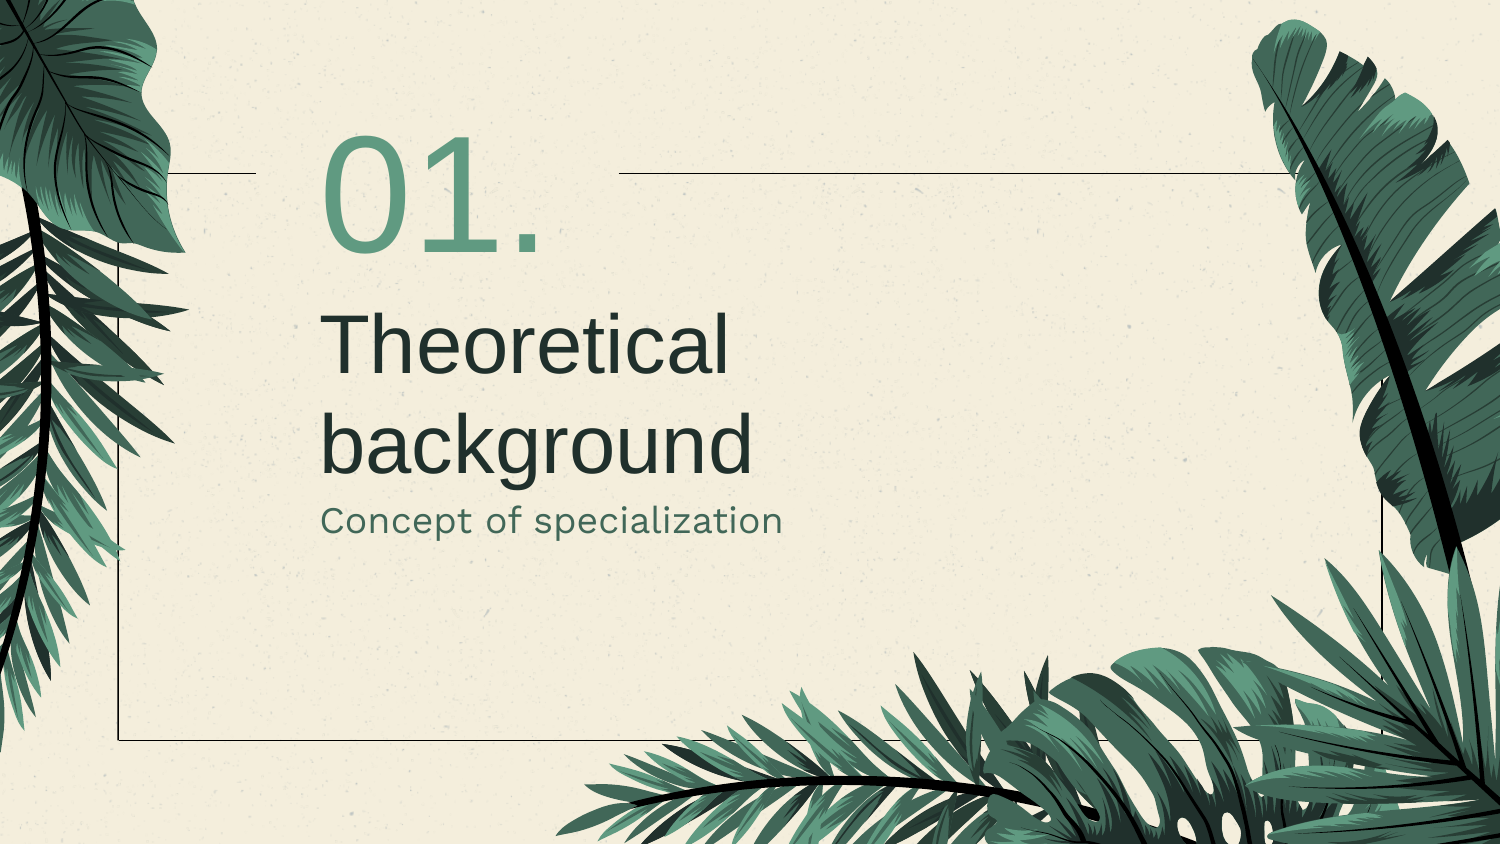

# 01.

Theoretical background
Concept of specialization